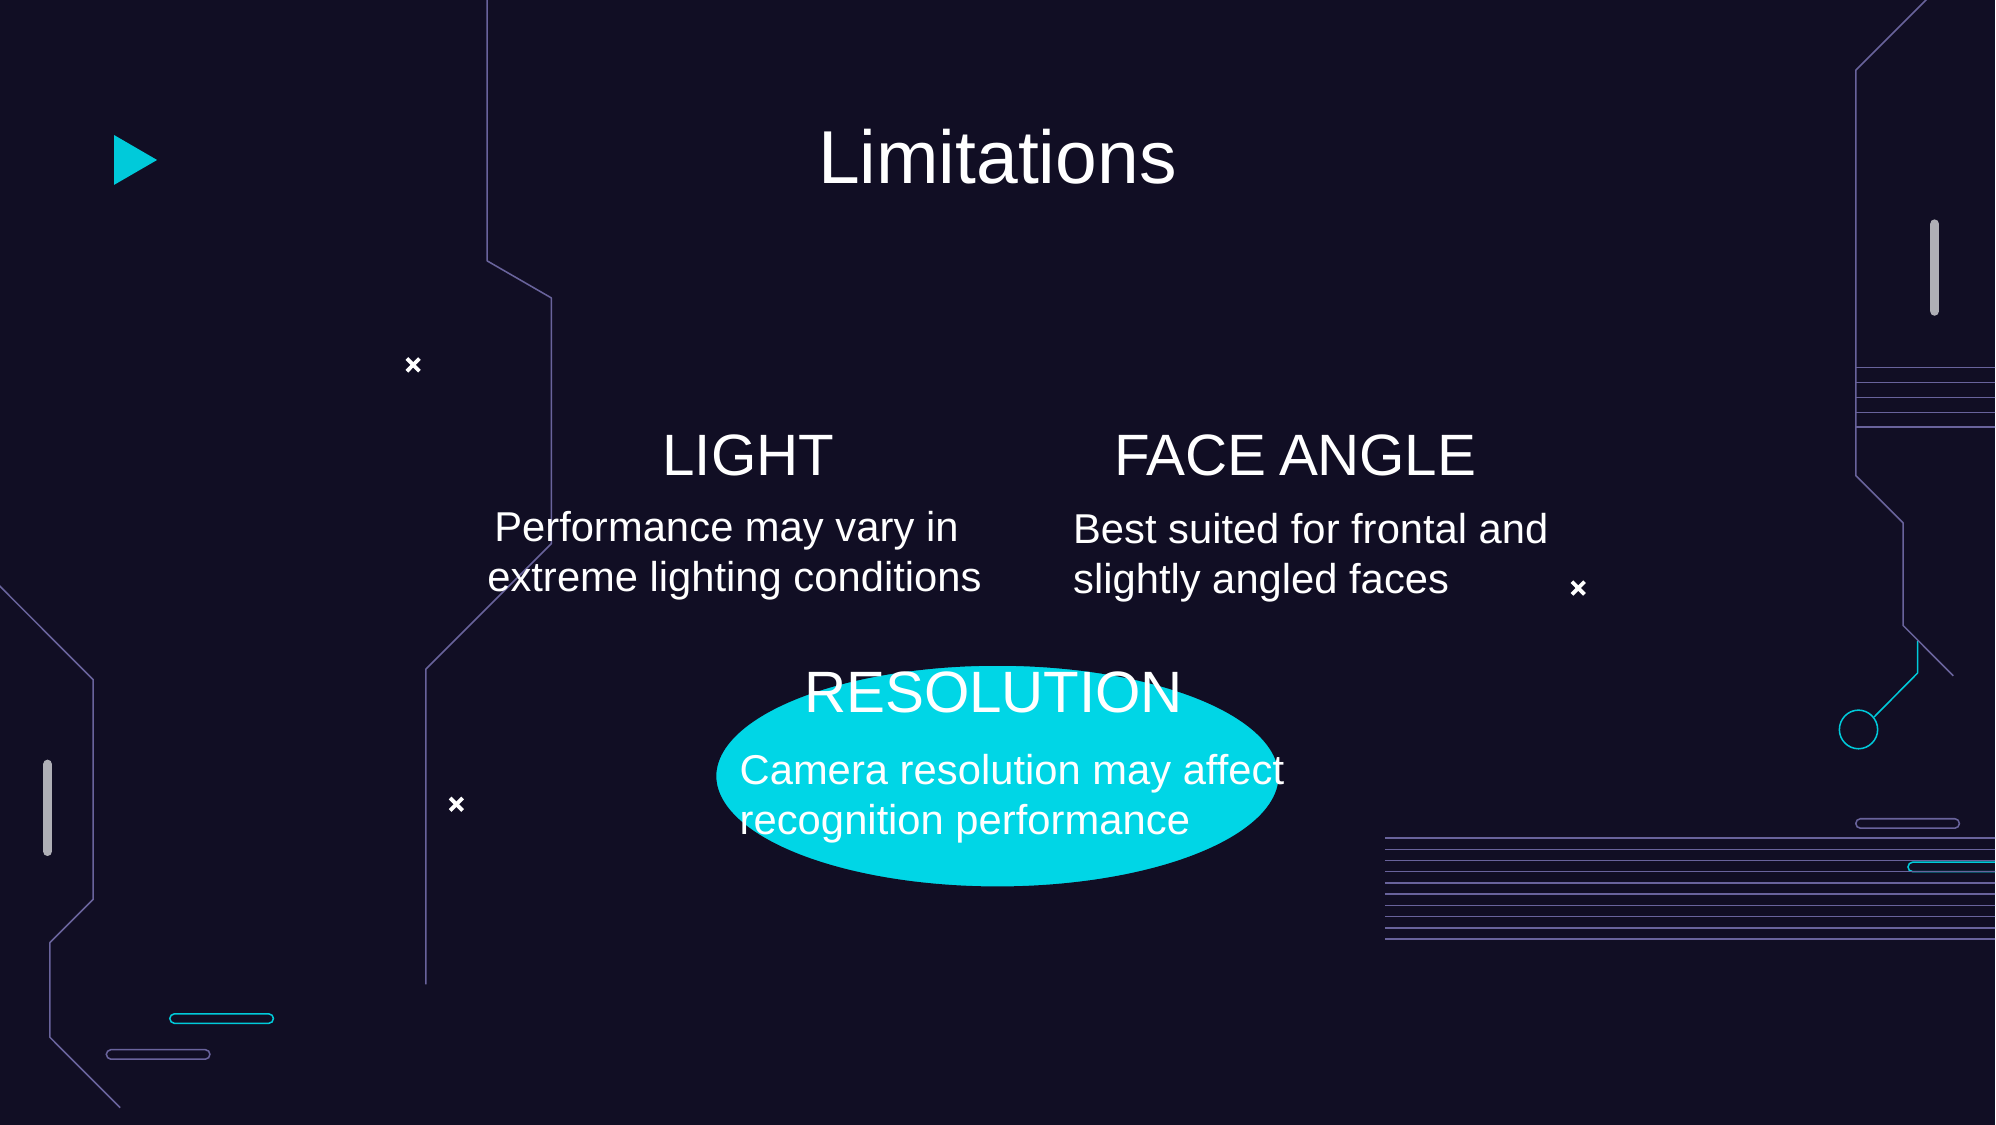

# Limitations

LIGHT
FACE ANGLE
 Performance may vary in extreme lighting conditions

Best suited for frontal and slightly angled faces

RESOLUTION
Camera resolution may affect recognition performance